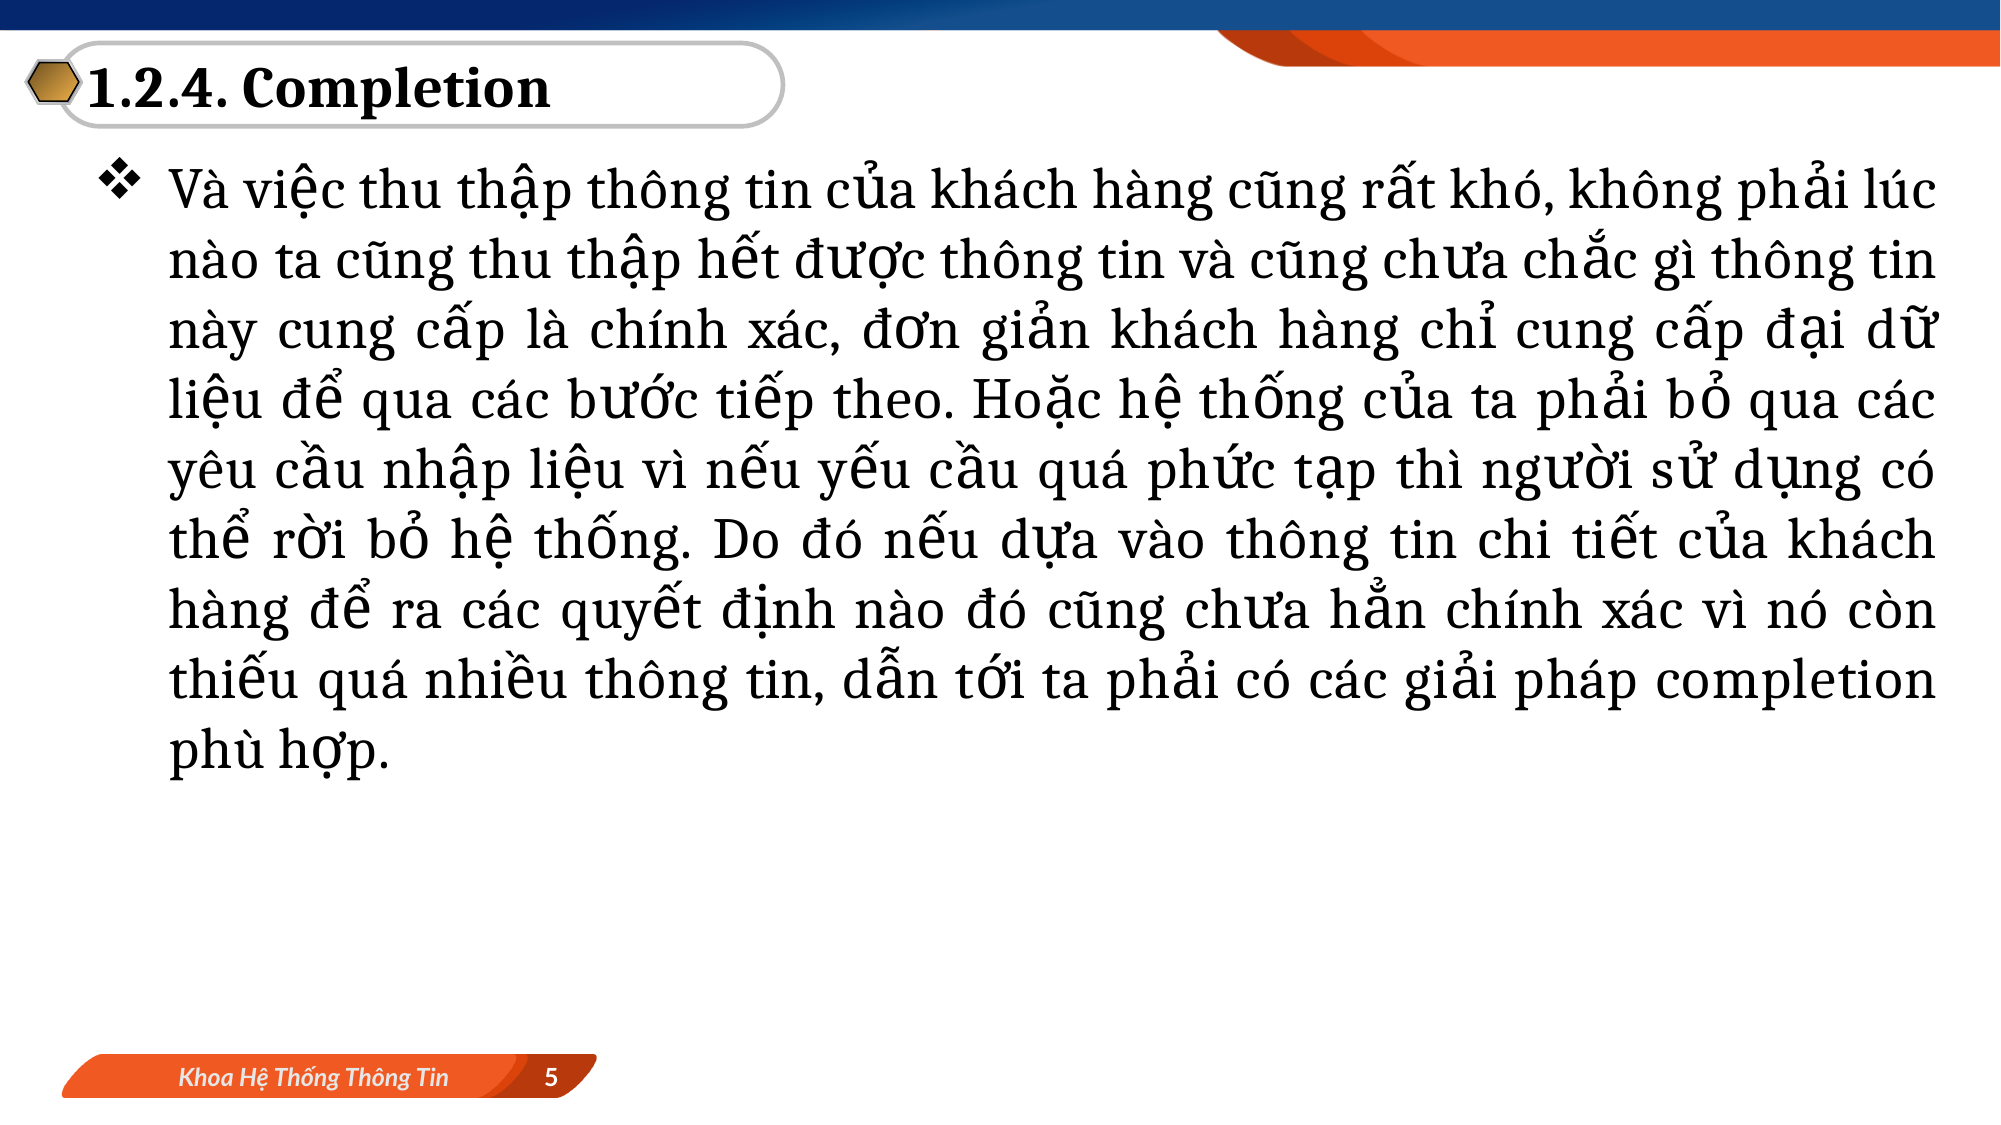

1.2.4. Completion

Và việc thu thập thông tin của khách hàng cũng rất khó, không phải lúc nào ta cũng thu thập hết được thông tin và cũng chưa chắc gì thông tin này cung cấp là chính xác, đơn giản khách hàng chỉ cung cấp đại dữ liệu để qua các bước tiếp theo. Hoặc hệ thống của ta phải bỏ qua các yêu cầu nhập liệu vì nếu yếu cầu quá phức tạp thì người sử dụng có thể rời bỏ hệ thống. Do đó nếu dựa vào thông tin chi tiết của khách hàng để ra các quyết định nào đó cũng chưa hẳn chính xác vì nó còn thiếu quá nhiều thông tin, dẫn tới ta phải có các giải pháp completion phù hợp.
5
Khoa Hệ Thống Thông Tin